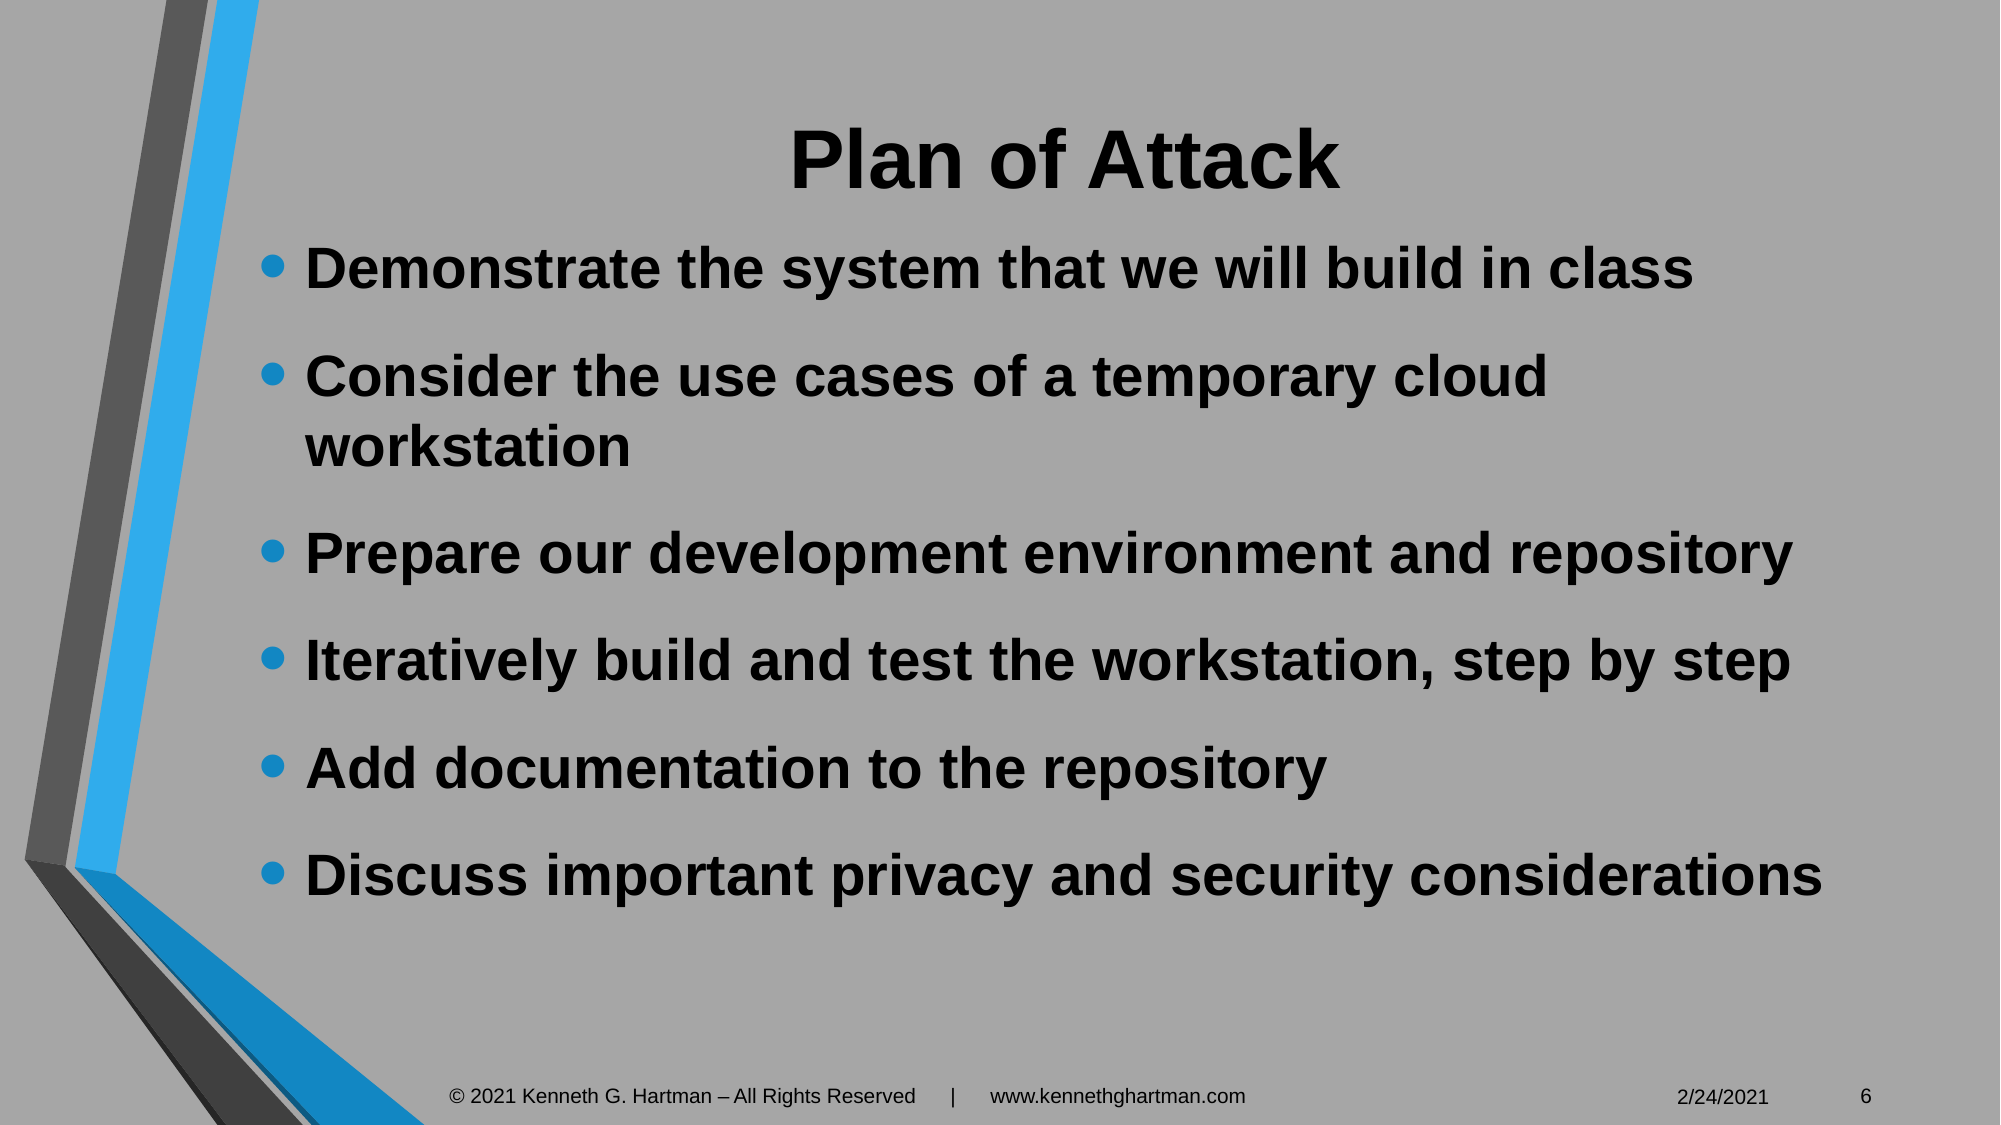

# Plan of Attack
Demonstrate the system that we will build in class
Consider the use cases of a temporary cloud workstation
Prepare our development environment and repository
Iteratively build and test the workstation, step by step
Add documentation to the repository
Discuss important privacy and security considerations
6
© 2021 Kenneth G. Hartman – All Rights Reserved      |      www.kennethghartman.com
2/24/2021